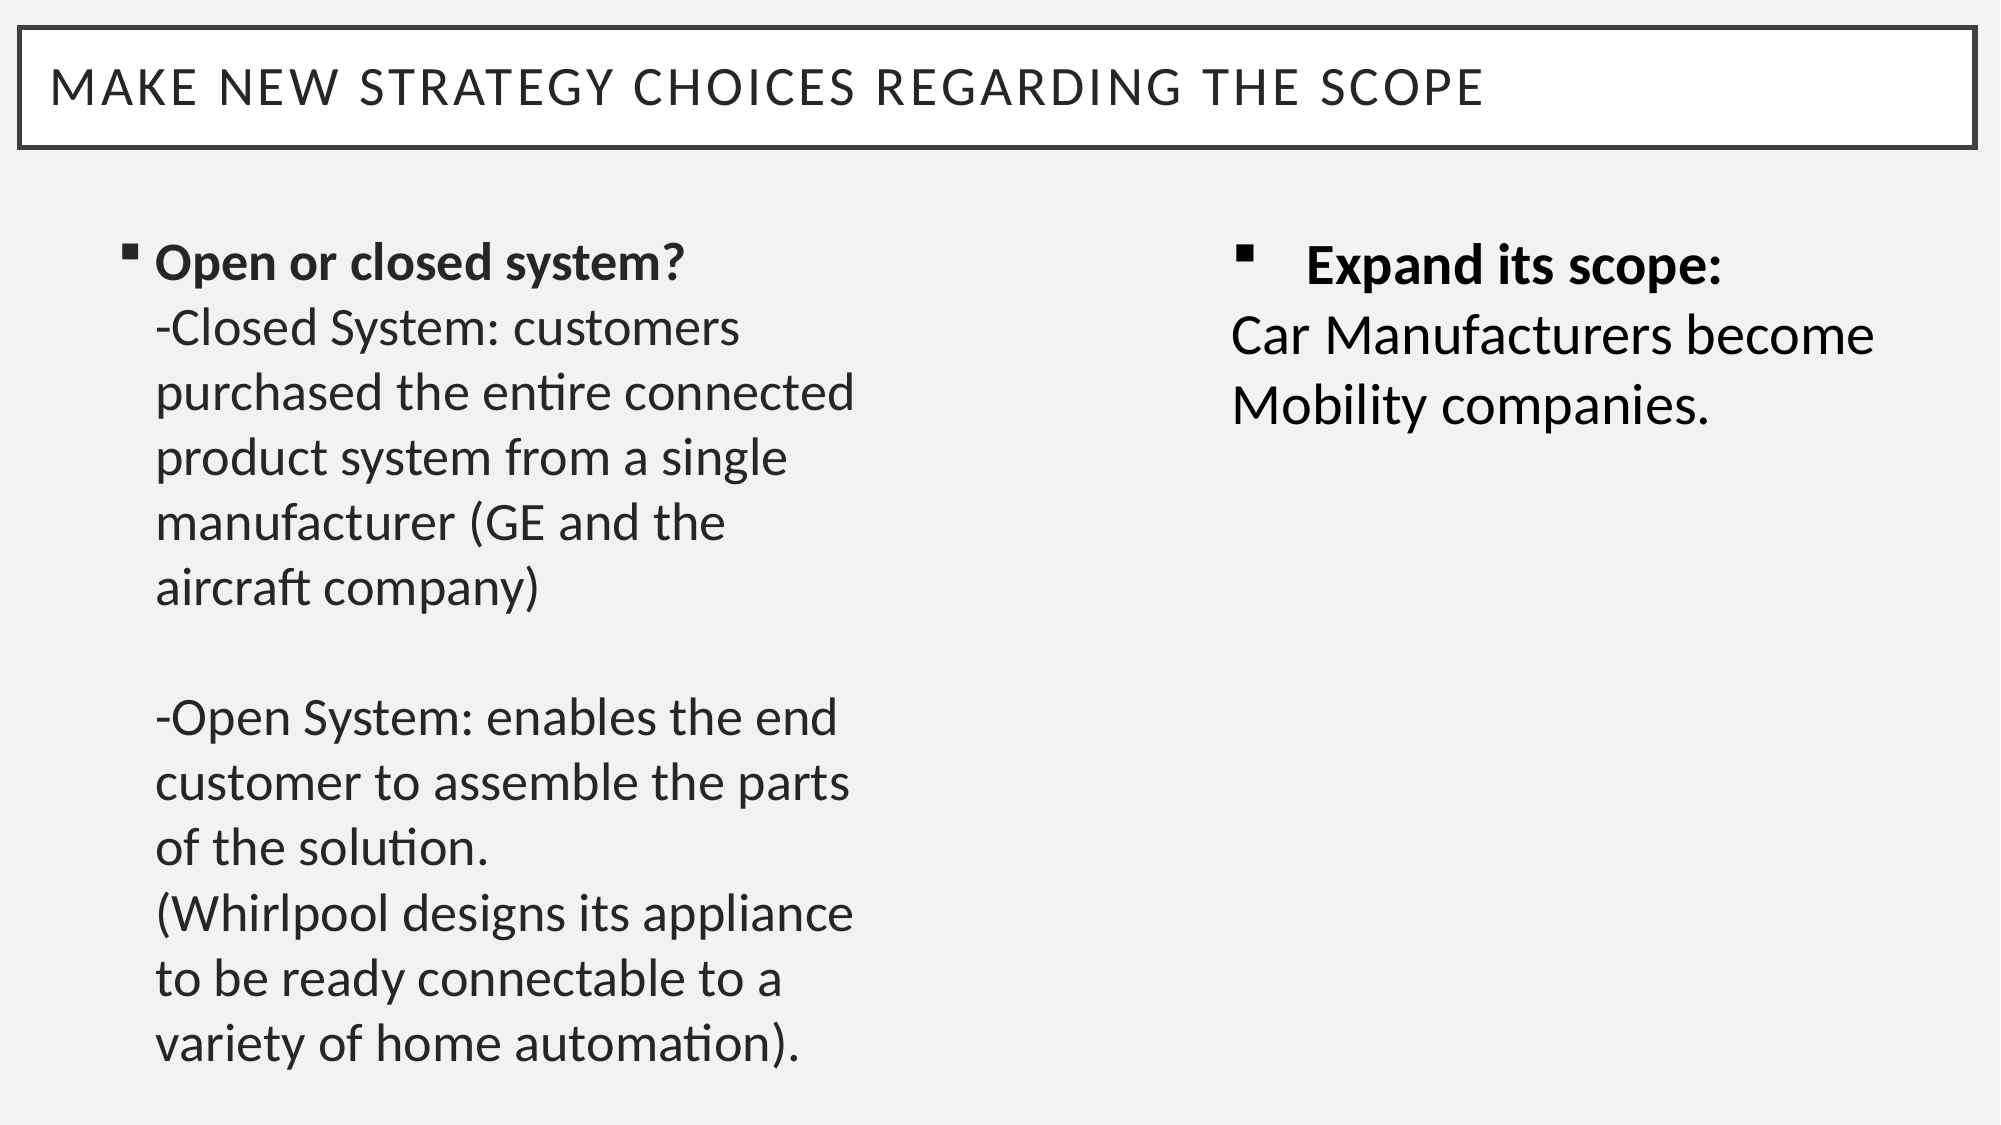

# MAKE NEW STRATEGY CHOICES REGARDING THE SCOPE
Open or closed system?
-Closed System: customers purchased the entire connected product system from a single manufacturer (GE and the aircraft company)

-Open System: enables the end customer to assemble the parts of the solution.
(Whirlpool designs its appliance to be ready connectable to a variety of home automation).

Expand its scope:
Car Manufacturers become Mobility companies.